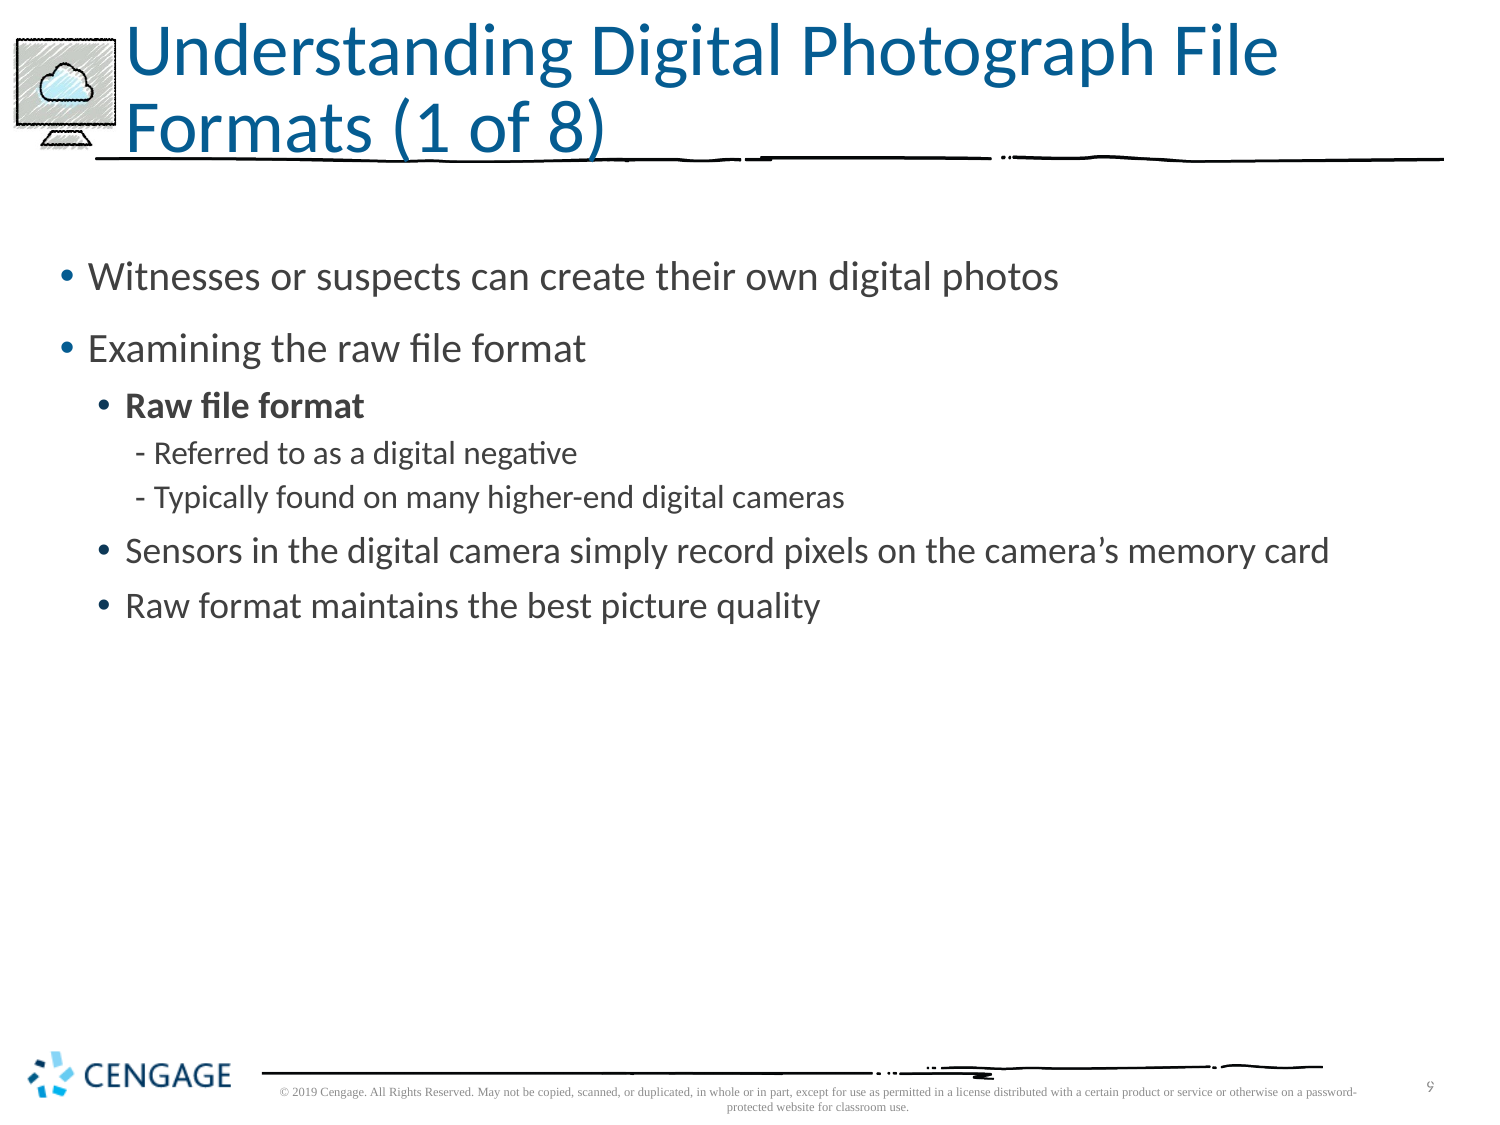

# Understanding Digital Photograph File Formats (1 of 8)
Witnesses or suspects can create their own digital photos
Examining the raw file format
Raw file format
Referred to as a digital negative
Typically found on many higher-end digital cameras
Sensors in the digital camera simply record pixels on the camera’s memory card
Raw format maintains the best picture quality
9
© 2019 Cengage. All Rights Reserved. May not be copied, scanned, or duplicated, in whole or in part, except for use as permitted in a license distributed with a certain product or service or otherwise on a password-protected website for classroom use.